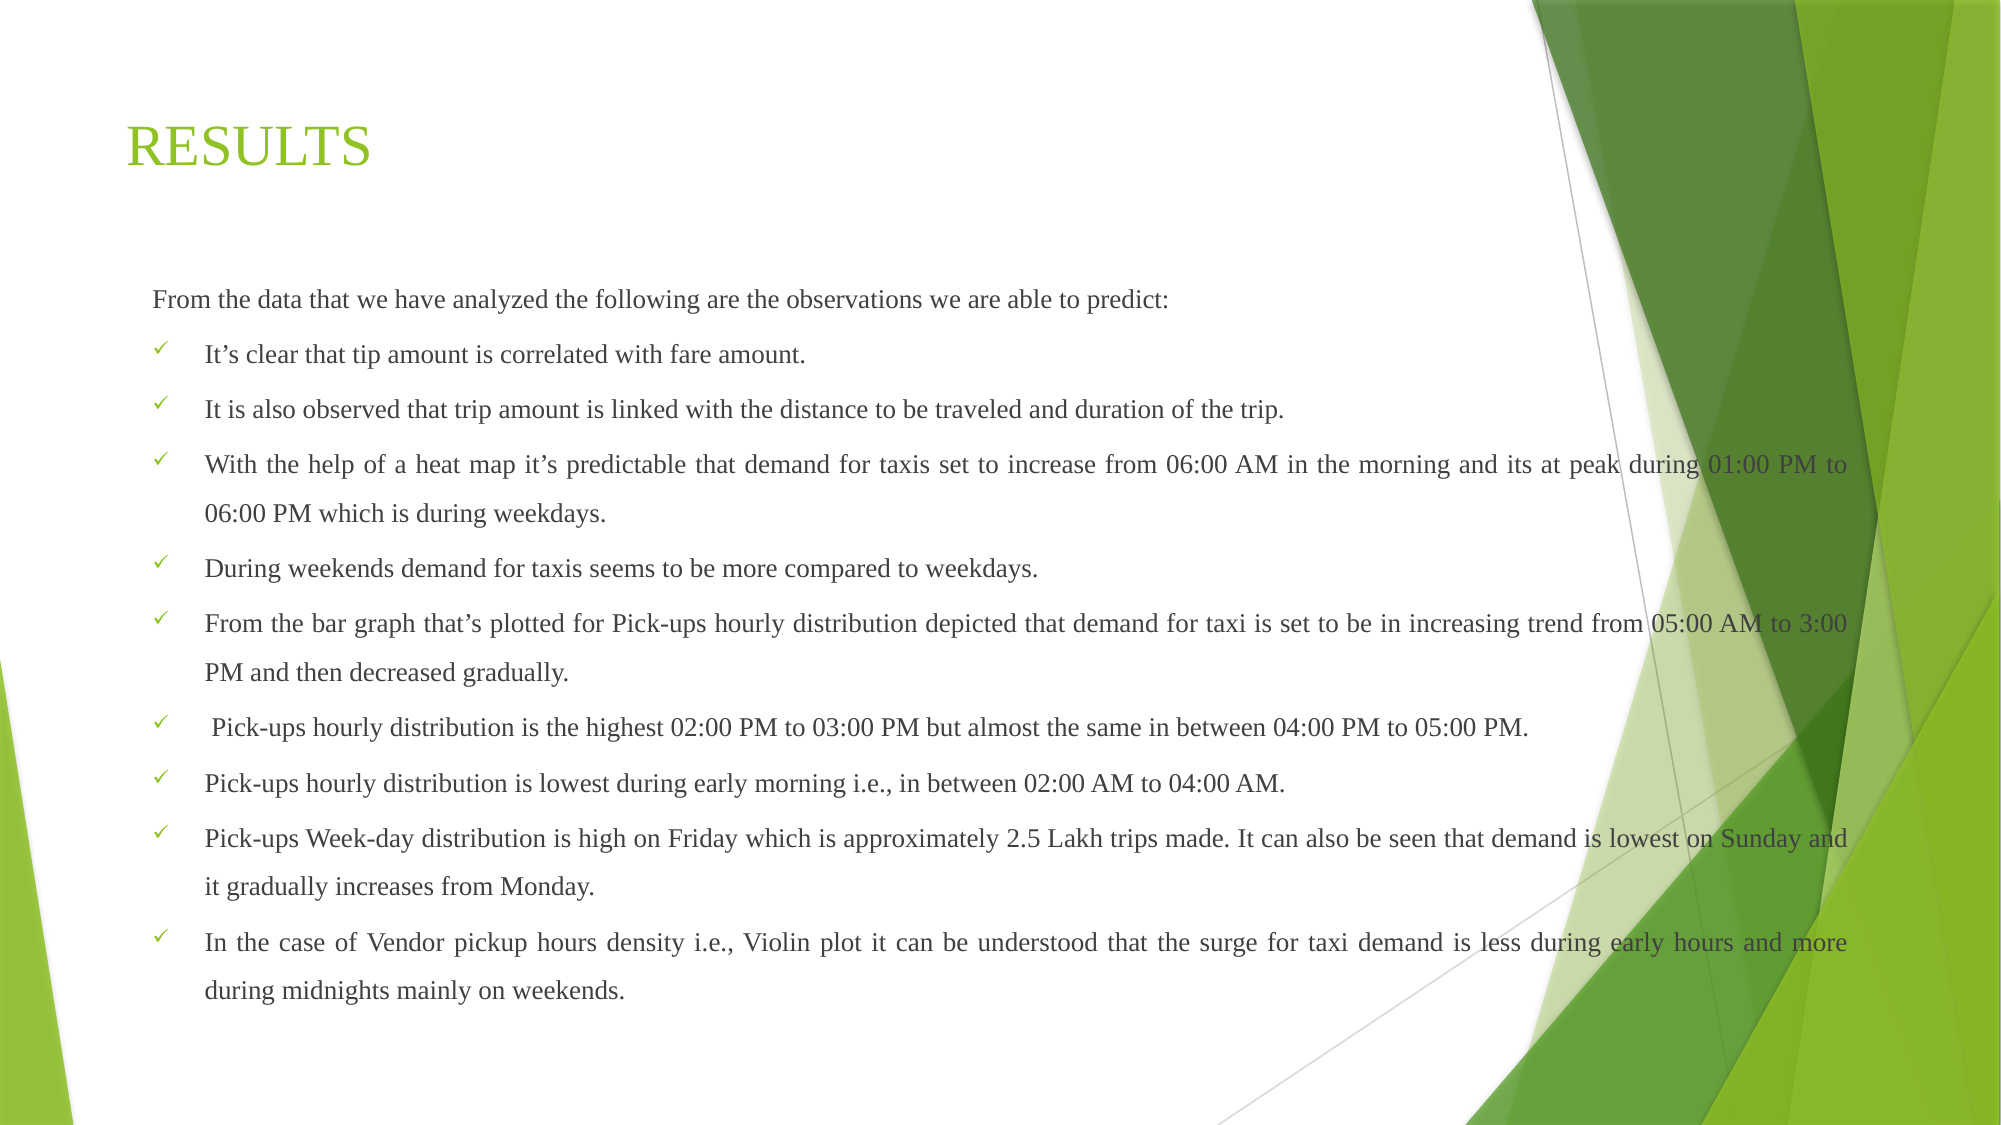

# RESULTS
From the data that we have analyzed the following are the observations we are able to predict:
It’s clear that tip amount is correlated with fare amount.
It is also observed that trip amount is linked with the distance to be traveled and duration of the trip.
With the help of a heat map it’s predictable that demand for taxis set to increase from 06:00 AM in the morning and its at peak during 01:00 PM to 06:00 PM which is during weekdays.
During weekends demand for taxis seems to be more compared to weekdays.
From the bar graph that’s plotted for Pick-ups hourly distribution depicted that demand for taxi is set to be in increasing trend from 05:00 AM to 3:00 PM and then decreased gradually.
 Pick-ups hourly distribution is the highest 02:00 PM to 03:00 PM but almost the same in between 04:00 PM to 05:00 PM.
Pick-ups hourly distribution is lowest during early morning i.e., in between 02:00 AM to 04:00 AM.
Pick-ups Week-day distribution is high on Friday which is approximately 2.5 Lakh trips made. It can also be seen that demand is lowest on Sunday and it gradually increases from Monday.
In the case of Vendor pickup hours density i.e., Violin plot it can be understood that the surge for taxi demand is less during early hours and more during midnights mainly on weekends.